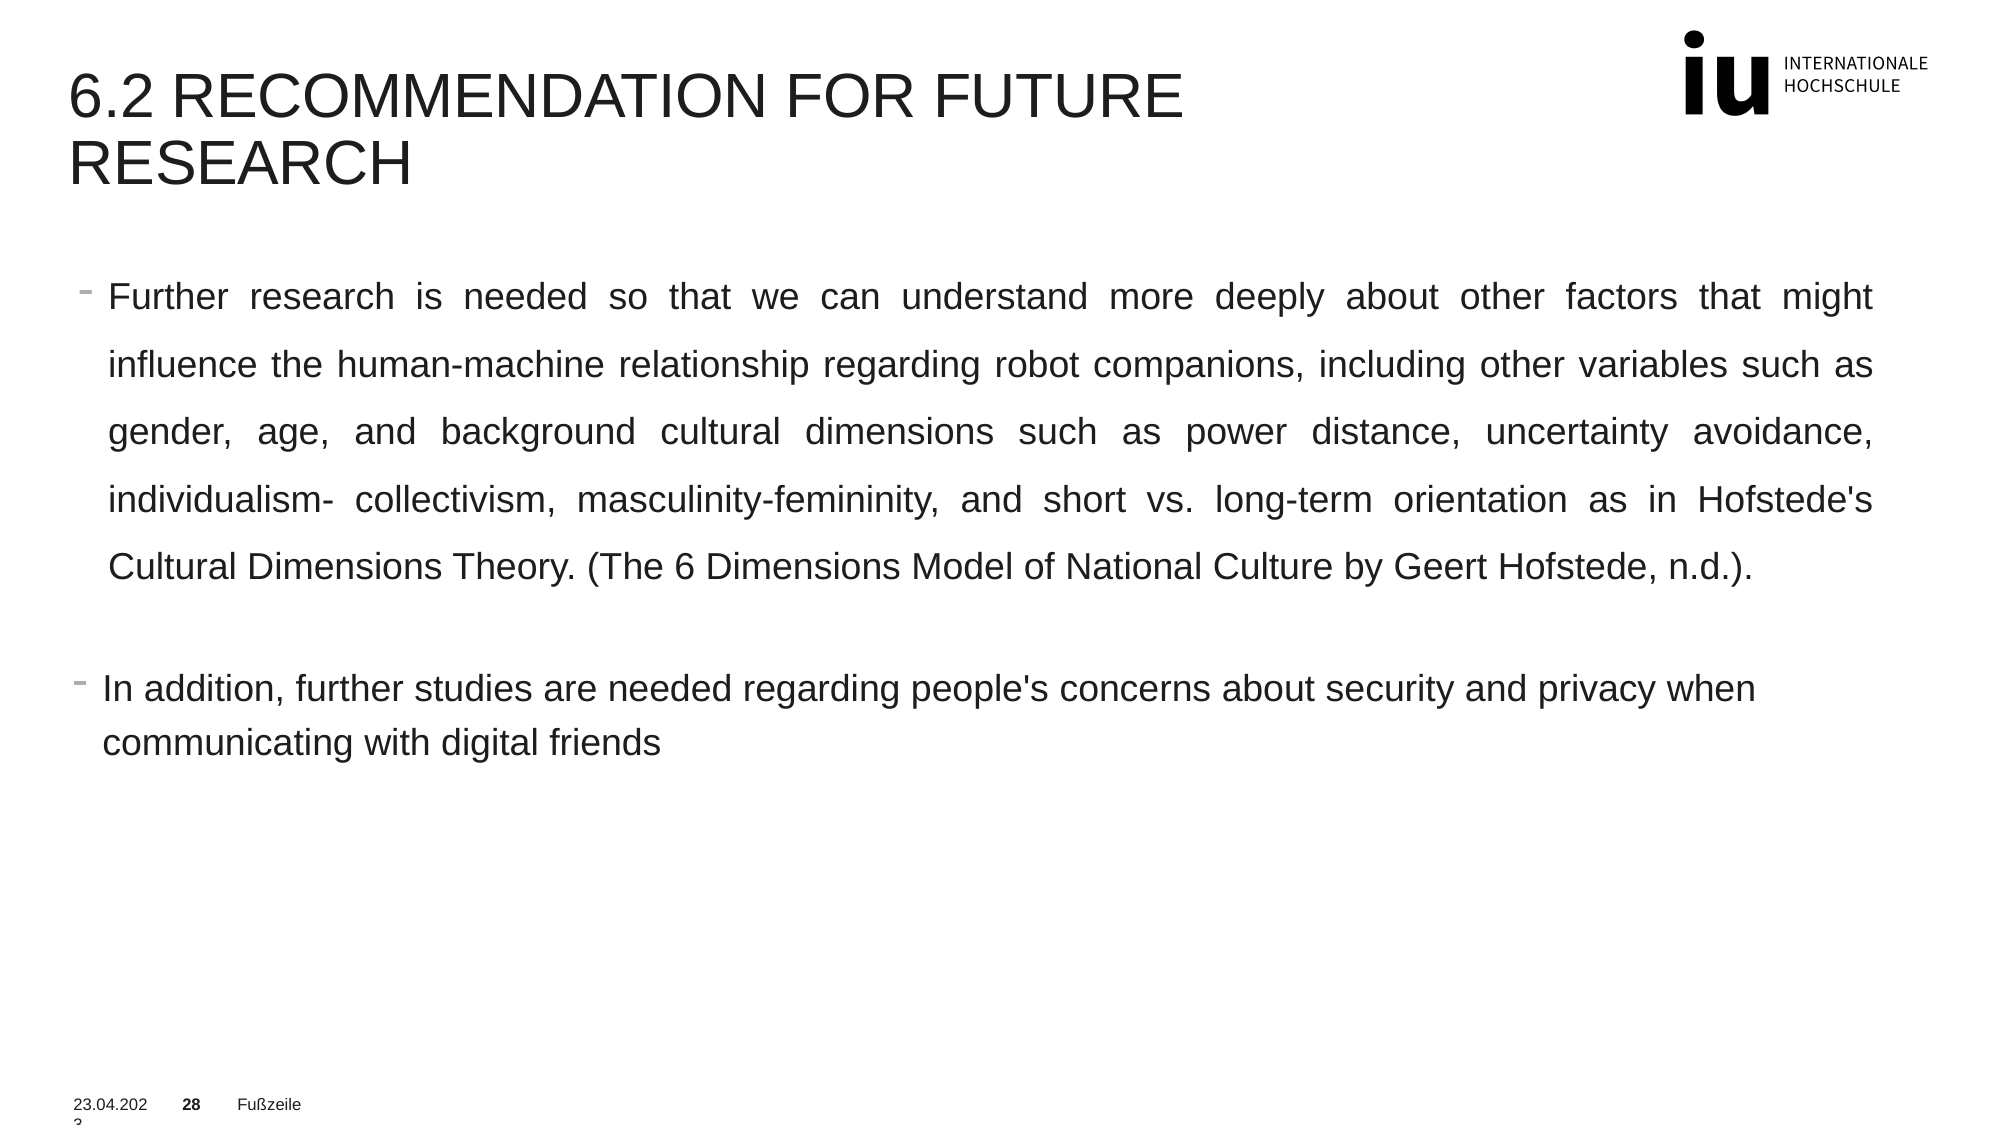

# 6.2 Recommendation for Future Research
Further research is needed so that we can understand more deeply about other factors that might influence the human-machine relationship regarding robot companions, including other variables such as gender, age, and background cultural dimensions such as power distance, uncertainty avoidance, individualism- collectivism, masculinity-femininity, and short vs. long-term orientation as in Hofstede's Cultural Dimensions Theory. (The 6 Dimensions Model of National Culture by Geert Hofstede, n.d.).

In addition, further studies are needed regarding people's concerns about security and privacy when communicating with digital friends
23.04.2023
28
Fußzeile